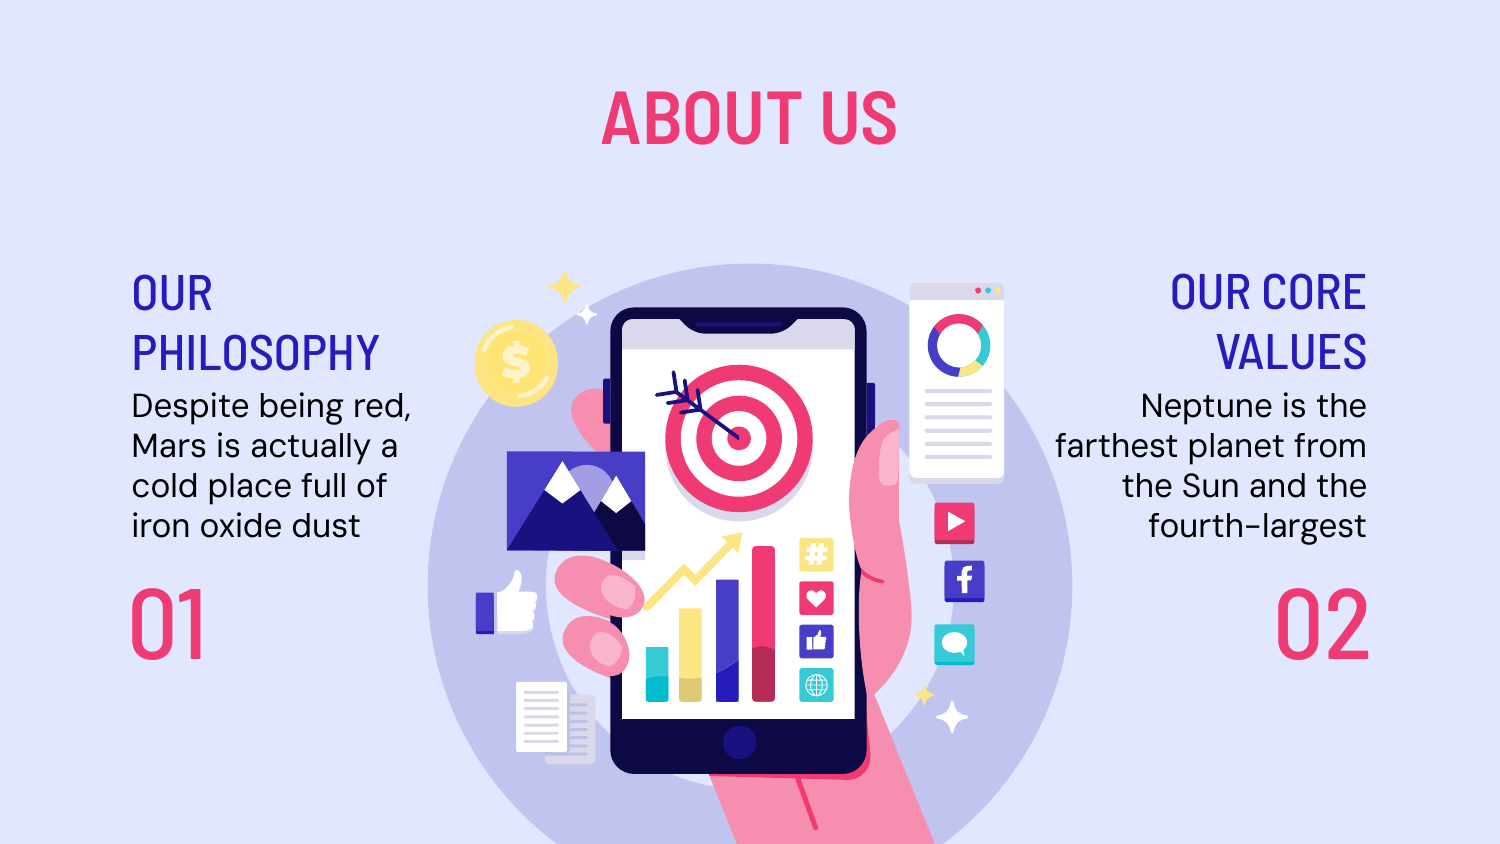

ABOUT US

OUR CORE VALUES
# OUR PHILOSOPHY
Neptune is the farthest planet from the Sun and the fourth-largest
Despite being red, Mars is actually a cold place full of iron oxide dust
02
01